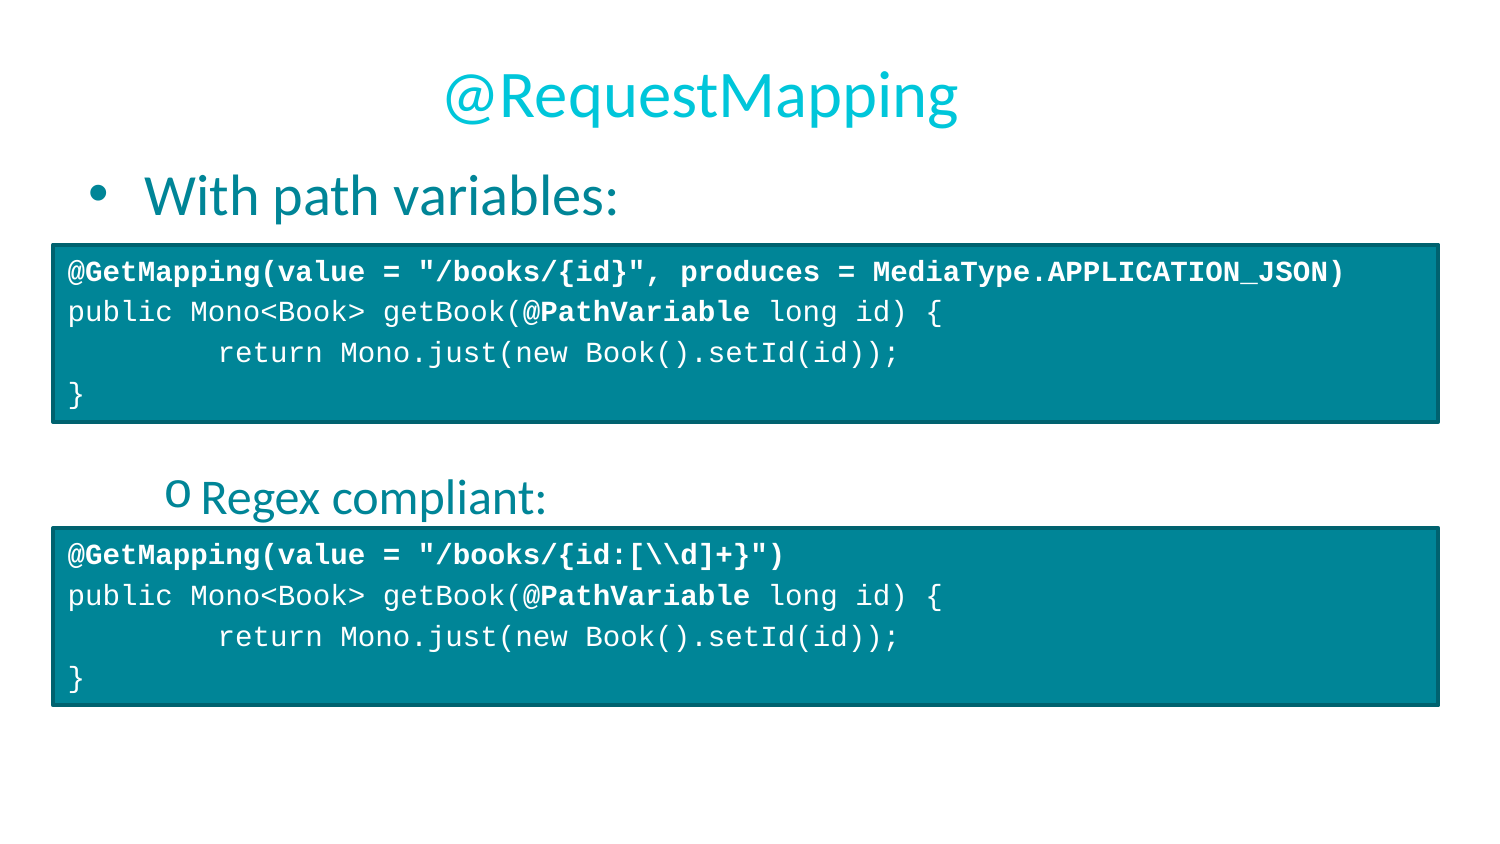

# @RequestMapping
With path variables:
@GetMapping(value = "/books/{id}", produces = MediaType.APPLICATION_JSON)
public Mono<Book> getBook(@PathVariable long id) {
	return Mono.just(new Book().setId(id));
}
Regex compliant:
@GetMapping(value = "/books/{id:[\\d]+}")
public Mono<Book> getBook(@PathVariable long id) {
	return Mono.just(new Book().setId(id));
}